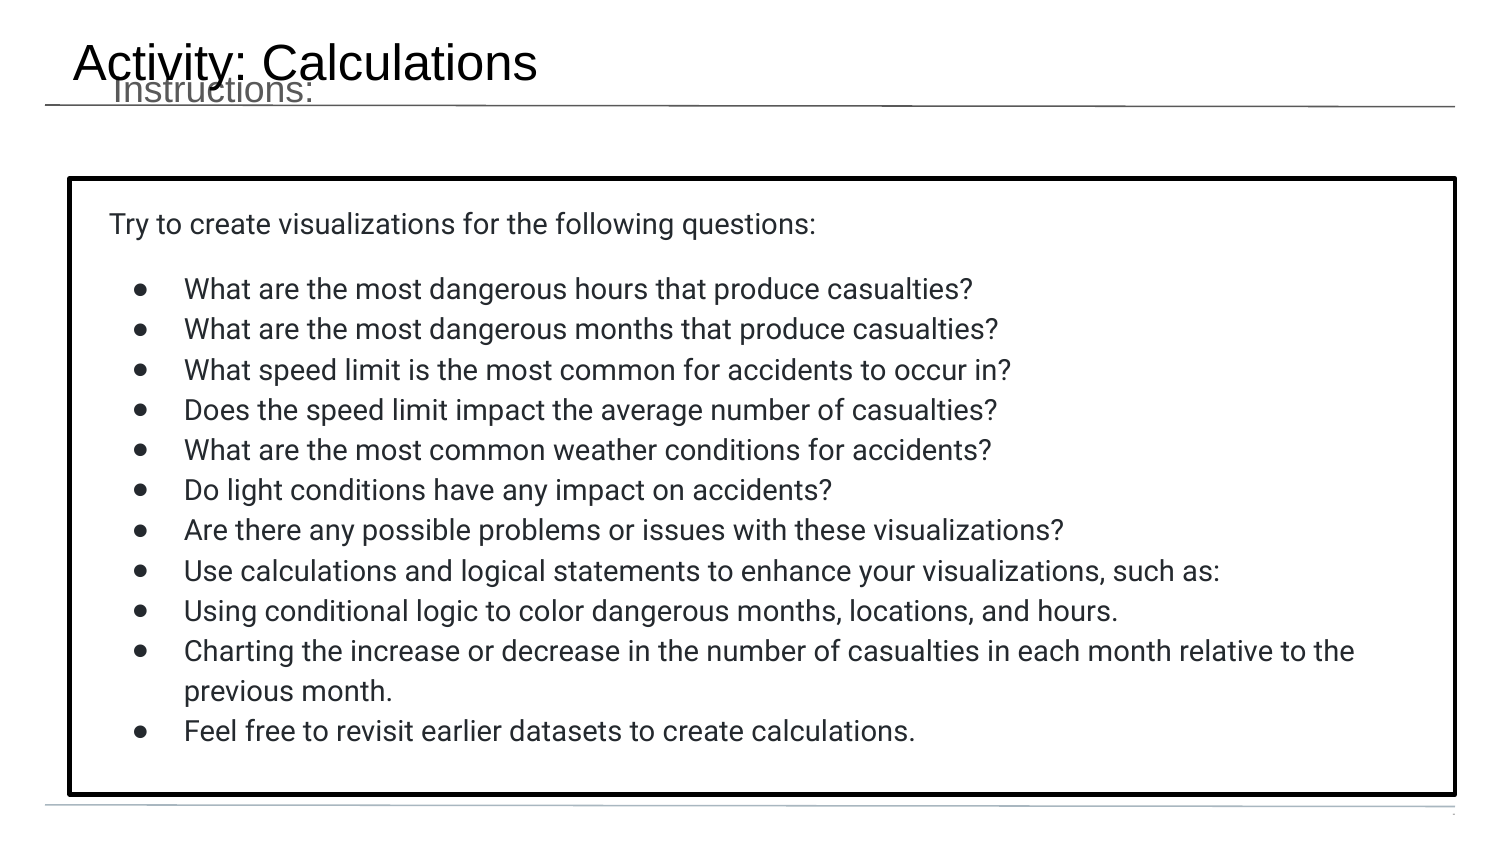

# Activity: Calculations
Instructions:

Try to create visualizations for the following questions:
What are the most dangerous hours that produce casualties?
What are the most dangerous months that produce casualties?
What speed limit is the most common for accidents to occur in?
Does the speed limit impact the average number of casualties?
What are the most common weather conditions for accidents?
Do light conditions have any impact on accidents?
Are there any possible problems or issues with these visualizations?
Use calculations and logical statements to enhance your visualizations, such as:
Using conditional logic to color dangerous months, locations, and hours.
Charting the increase or decrease in the number of casualties in each month relative to the previous month.
Feel free to revisit earlier datasets to create calculations.
26